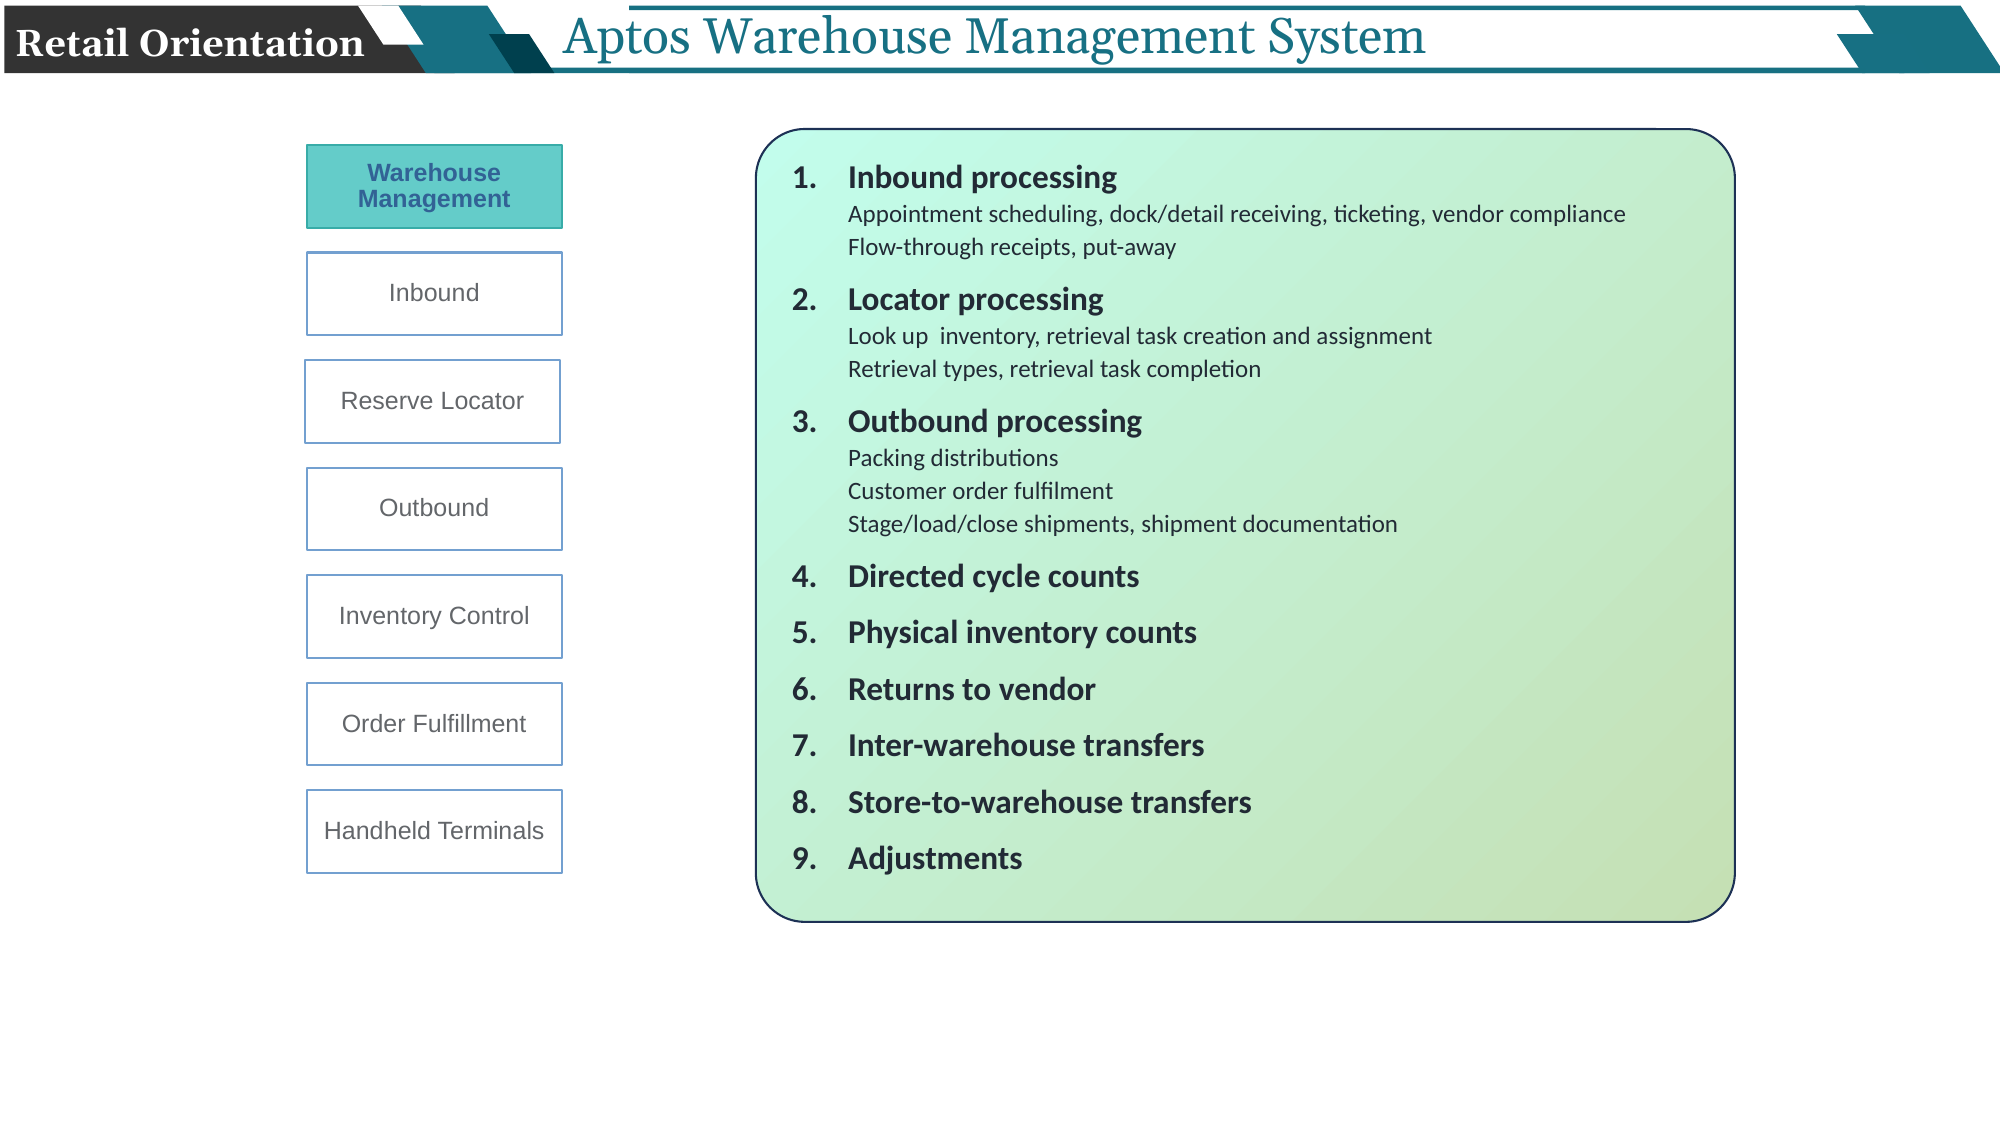

Aptos Warehouse Management System

Retail Orientation

Inbound processing
Appointment scheduling, dock/detail receiving, ticketing, vendor compliance
Flow-through receipts, put-away
Locator processing
Look up  inventory, retrieval task creation and assignment
Retrieval types, retrieval task completion
Outbound processing
Packing distributions
Customer order fulfilment
Stage/load/close shipments, shipment documentation
Directed cycle counts
Physical inventory counts
Returns to vendor
Inter-warehouse transfers
Store-to-warehouse transfers
Adjustments
Warehouse
Management
Inbound
Reserve Locator
Outbound
Inventory Control
Order Fulfillment
Handheld Terminals